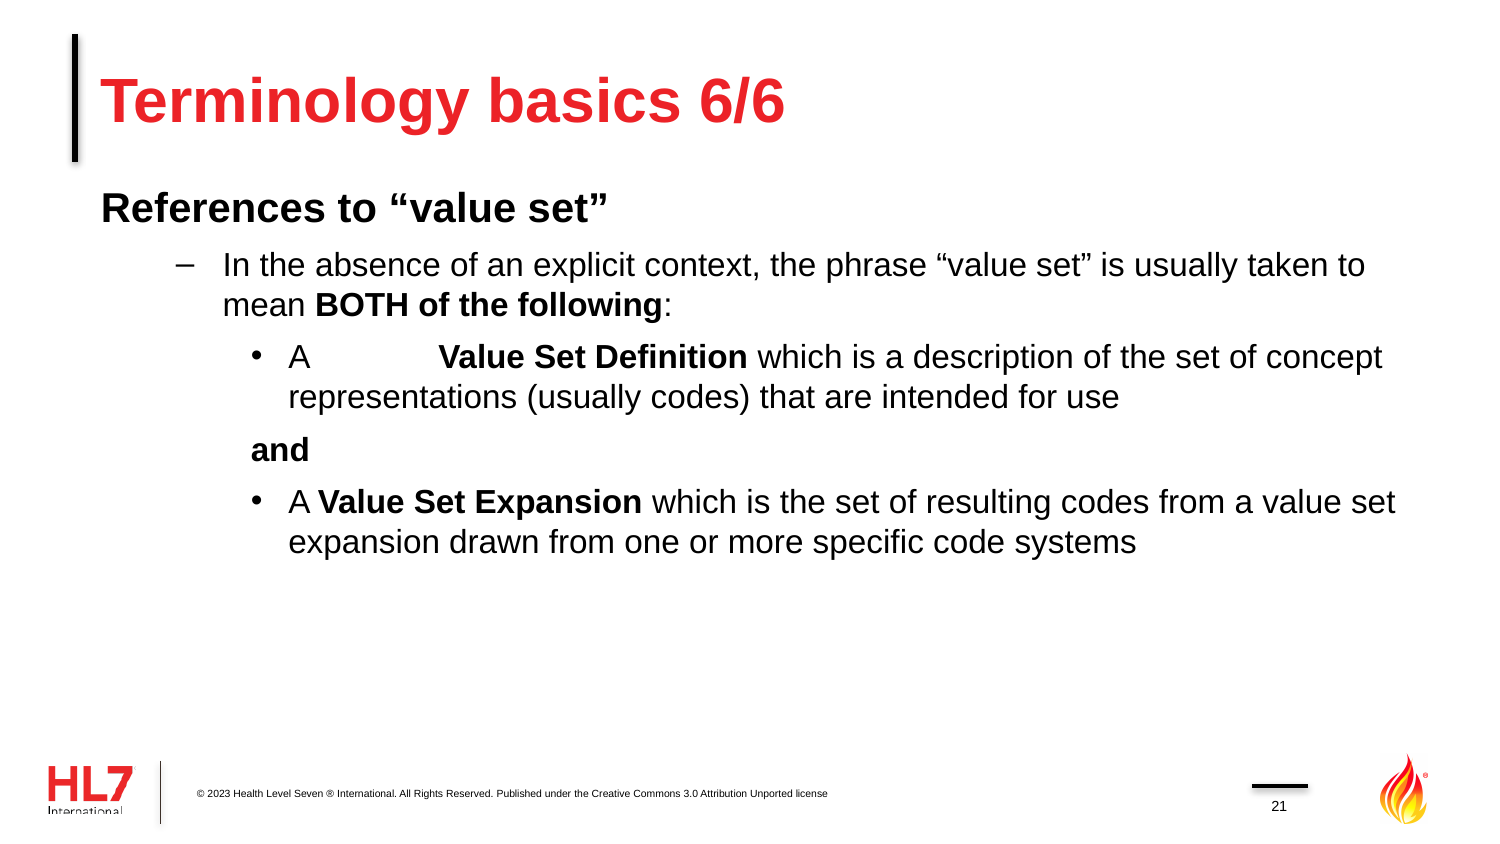

# Terminology basics 6/6
References to “value set”
In the absence of an explicit context, the phrase “value set” is usually taken to mean BOTH of the following:
A	Value Set Definition which is a description of the set of concept representations (usually codes) that are intended for use
and
A Value Set Expansion which is the set of resulting codes from a value set expansion drawn from one or more specific code systems

© 2023 Health Level Seven ® International. All Rights Reserved. Published under the Creative Commons 3.0 Attribution Unported license

21